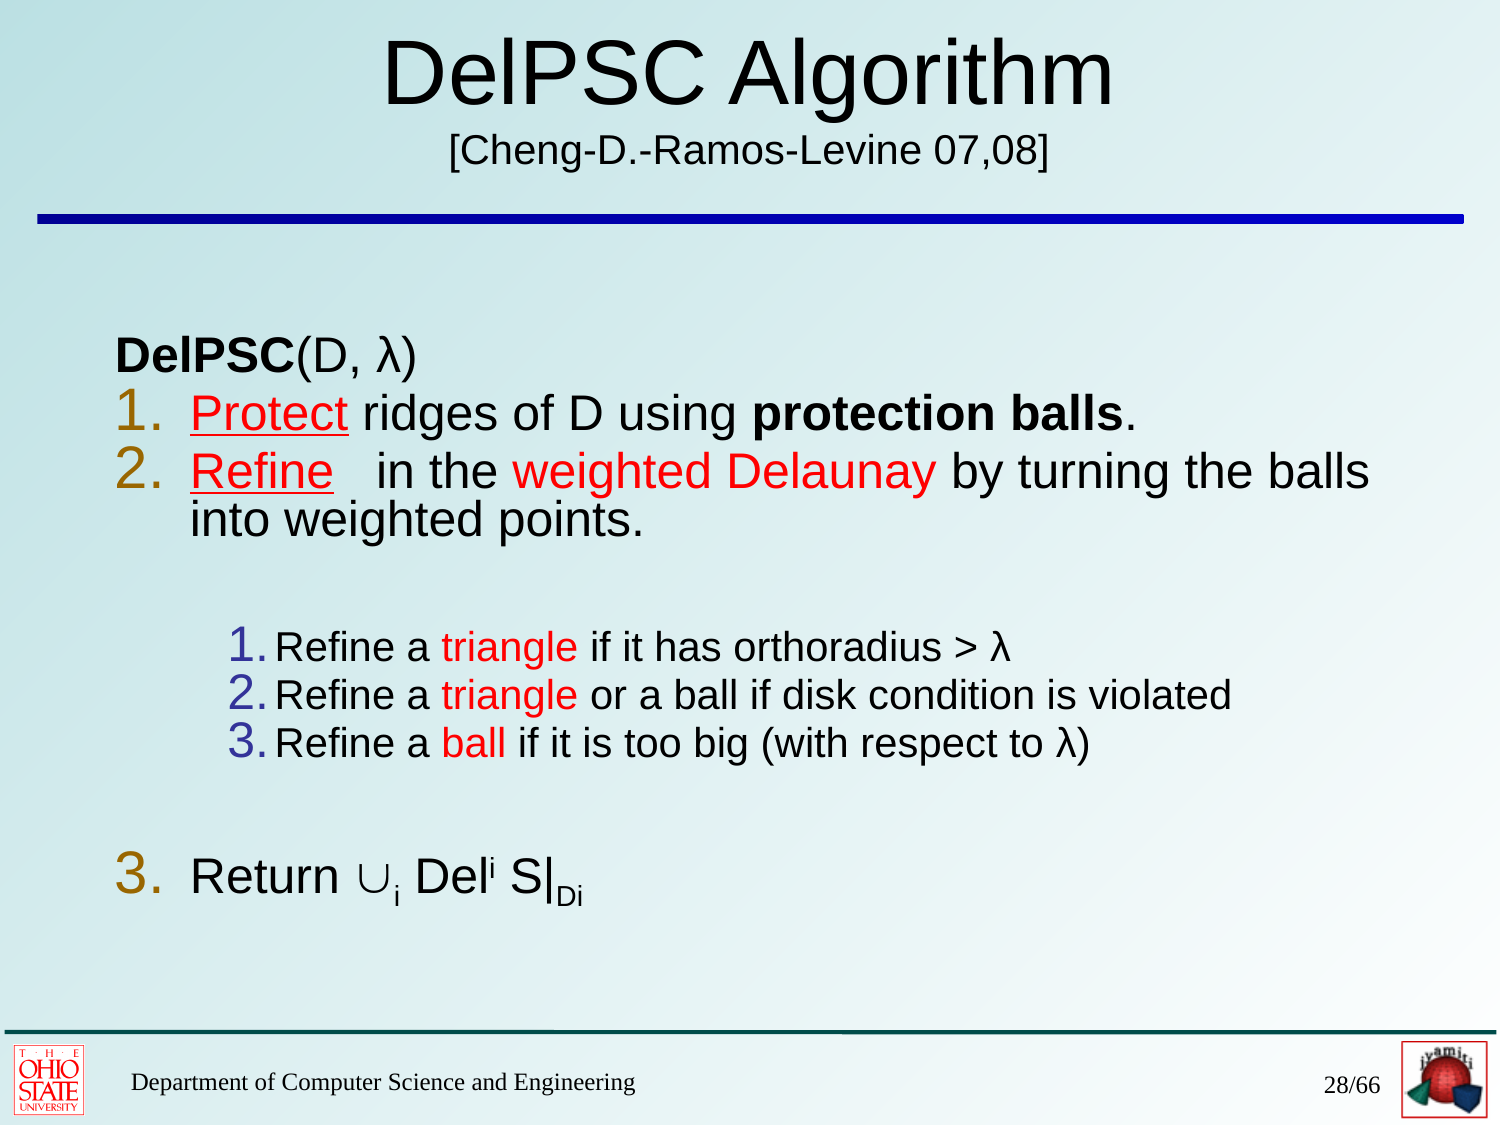

# DelPSC Algorithm [Cheng-D.-Ramos-Levine 07,08]
DelPSC(D, λ)
Protect ridges of D using protection balls.
Refine   in the weighted Delaunay by turning the balls into weighted points.

Refine a triangle if it has orthoradius > λ
Refine a triangle or a ball if disk condition is violated
Refine a ball if it is too big (with respect to λ)

Return ∪i Deli S|Di